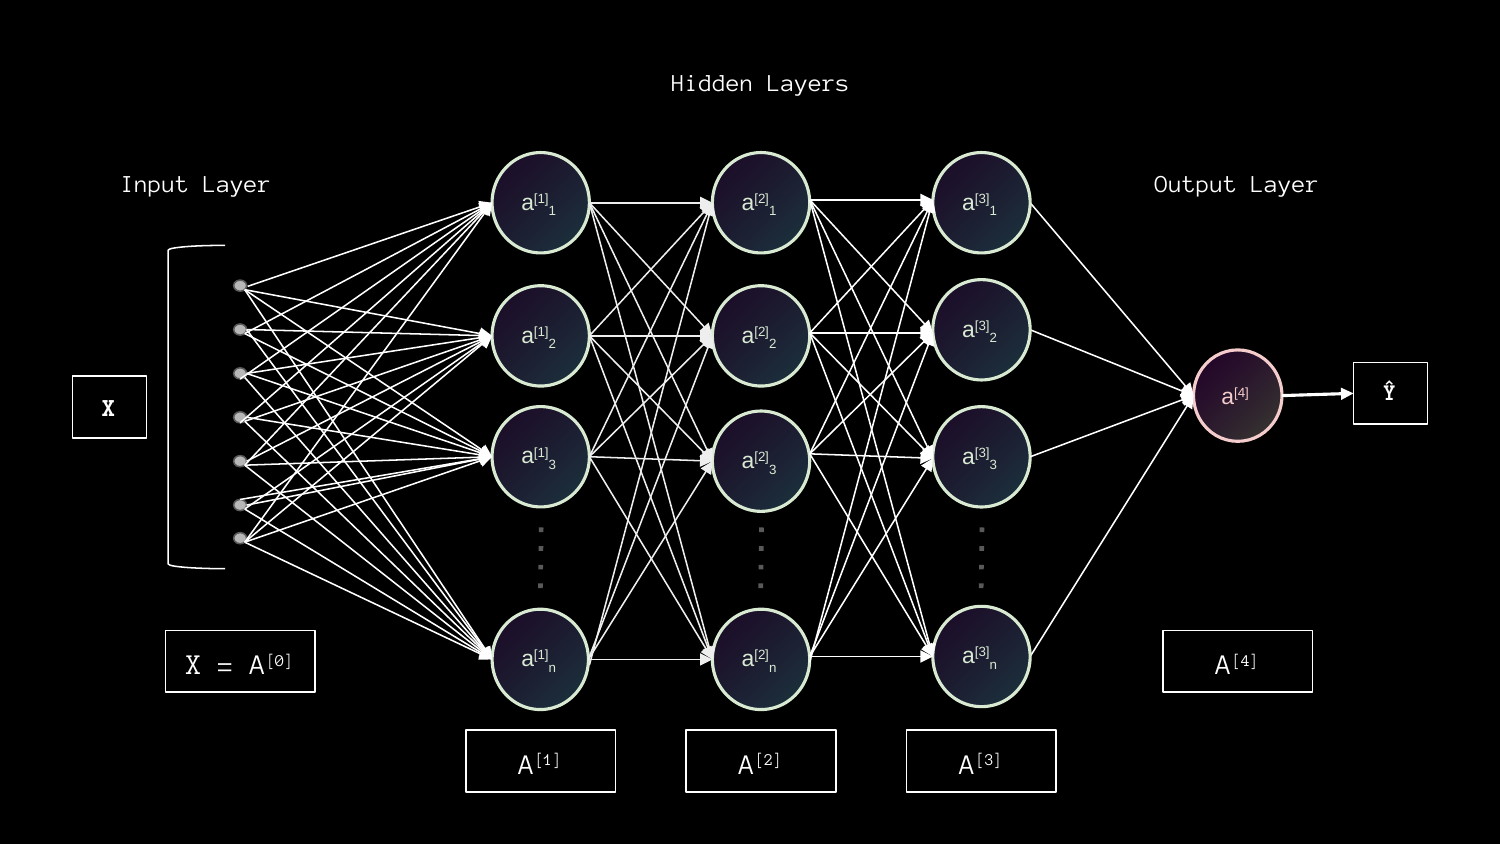

Hidden Layers
Input Layer
Output Layer
a[1]1
a[2]1
a[3]1

a[3]2

a[1]2
a[2]2

a[4]
Ŷ

X
a[1]3
a[3]3
a[2]3

a[3]n
a[1]n
a[2]n
X = A[0]
A[4]
A[1]
A[2]
A[3]